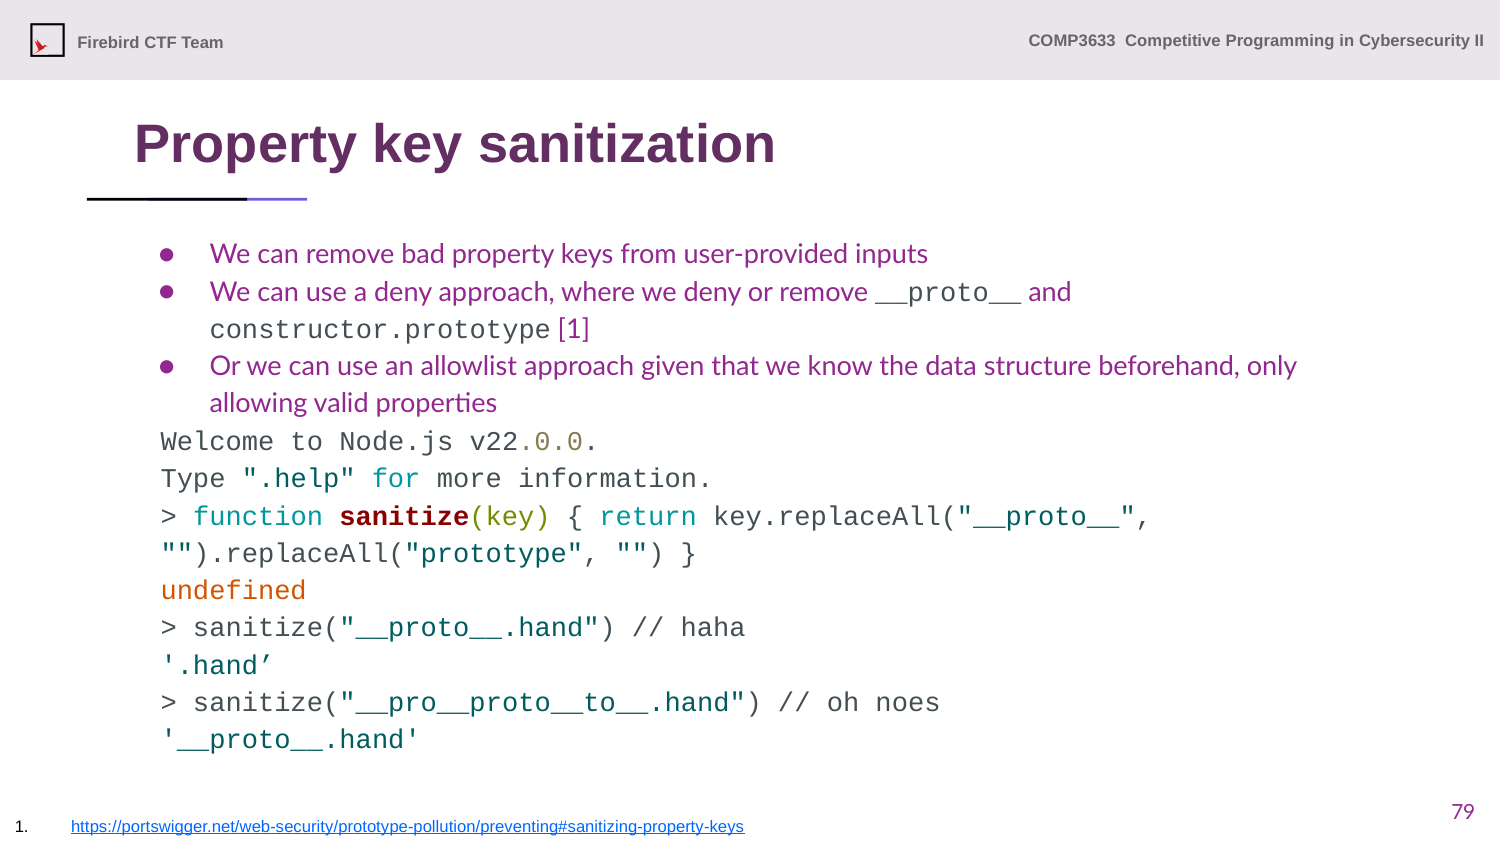

# Property key sanitization
We can remove bad property keys from user-provided inputs
We can use a deny approach, where we deny or remove __proto__ and constructor.prototype [1]
Or we can use an allowlist approach given that we know the data structure beforehand, only allowing valid properties
Welcome to Node.js v22.0.0.
Type ".help" for more information.
> function sanitize(key) { return key.replaceAll("__proto__", "").replaceAll("prototype", "") }
undefined
> sanitize("__proto__.hand") // haha
'.hand’
> sanitize("__pro__proto__to__.hand") // oh noes
'__proto__.hand'
79
https://portswigger.net/web-security/prototype-pollution/preventing#sanitizing-property-keys